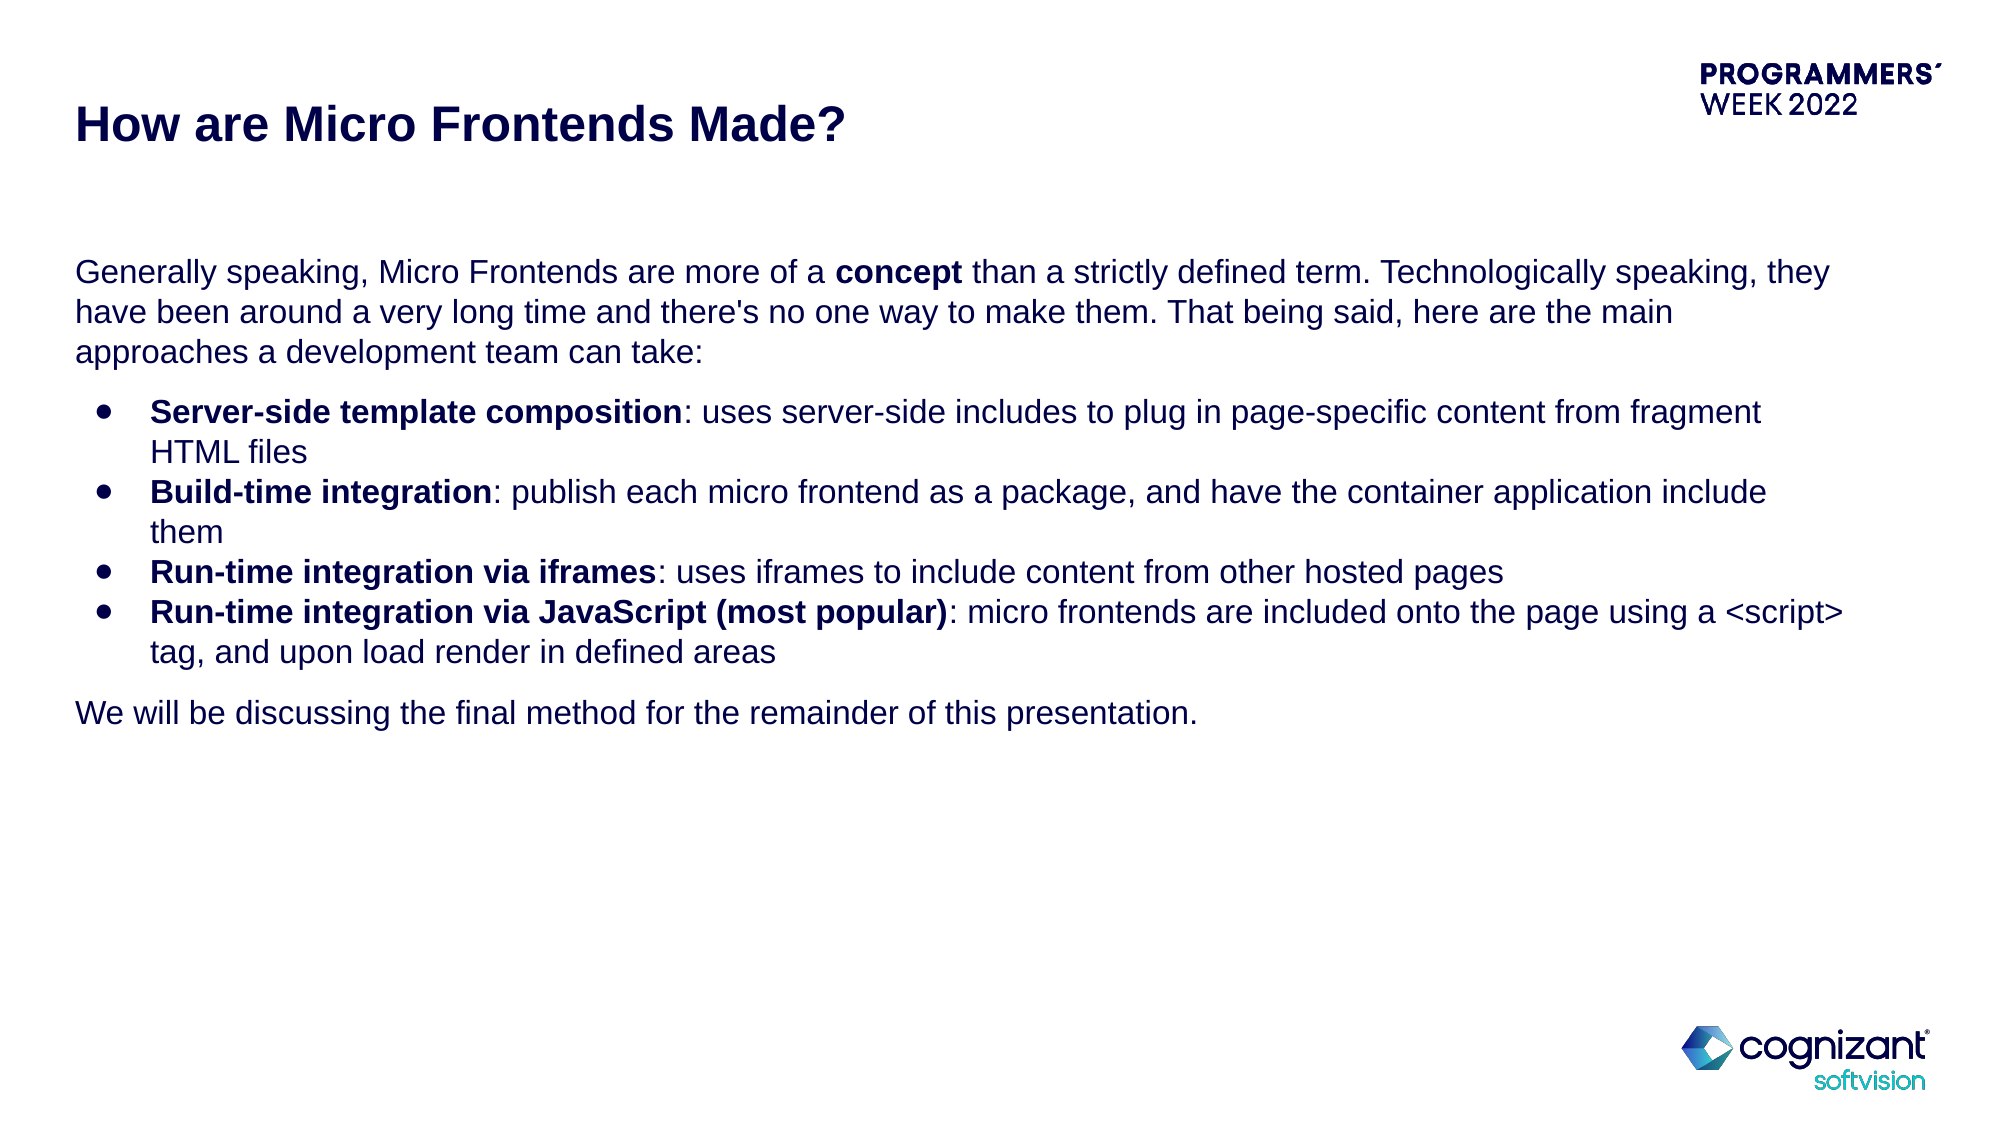

# How are Micro Frontends Made?
Generally speaking, Micro Frontends are more of a concept than a strictly defined term. Technologically speaking, they have been around a very long time and there's no one way to make them. That being said, here are the main approaches a development team can take:
Server-side template composition: uses server-side includes to plug in page-specific content from fragment HTML files
Build-time integration: publish each micro frontend as a package, and have the container application include them
Run-time integration via iframes: uses iframes to include content from other hosted pages
Run-time integration via JavaScript (most popular): micro frontends are included onto the page using a <script> tag, and upon load render in defined areas
We will be discussing the final method for the remainder of this presentation.